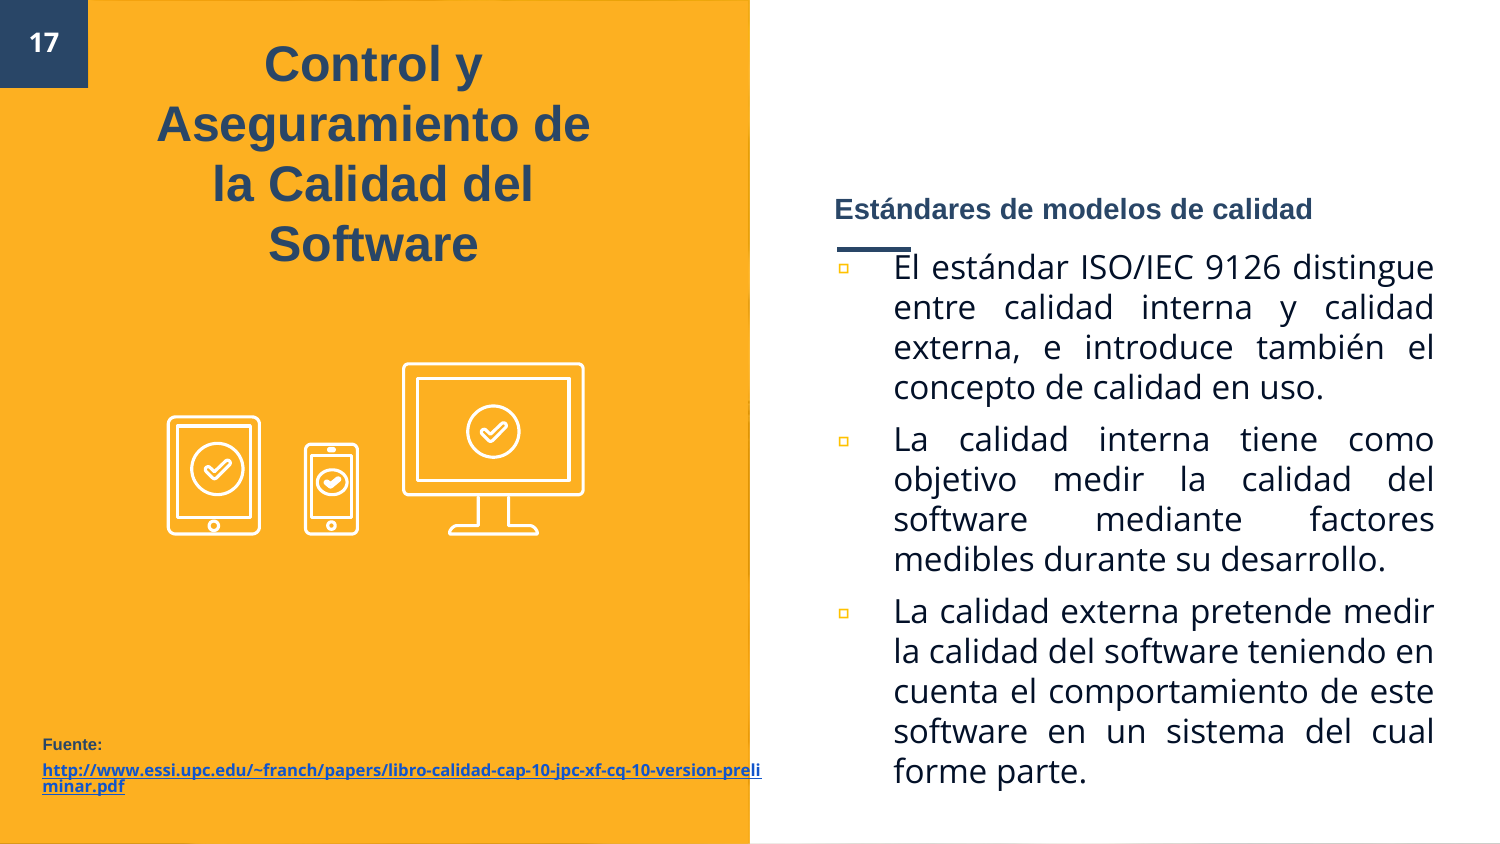

17

Control y Aseguramiento de la Calidad del Software

# Estándares de modelos de calidad
El estándar ISO/IEC 9126 distingue entre calidad interna y calidad externa, e introduce también el concepto de calidad en uso.
La calidad interna tiene como objetivo medir la calidad del software mediante factores medibles durante su desarrollo.
La calidad externa pretende medir la calidad del software teniendo en cuenta el comportamiento de este software en un sistema del cual forme parte.

Fuente:
http://www.essi.upc.edu/~franch/papers/libro-calidad-cap-10-jpc-xf-cq-10-version-preliminar.pdf